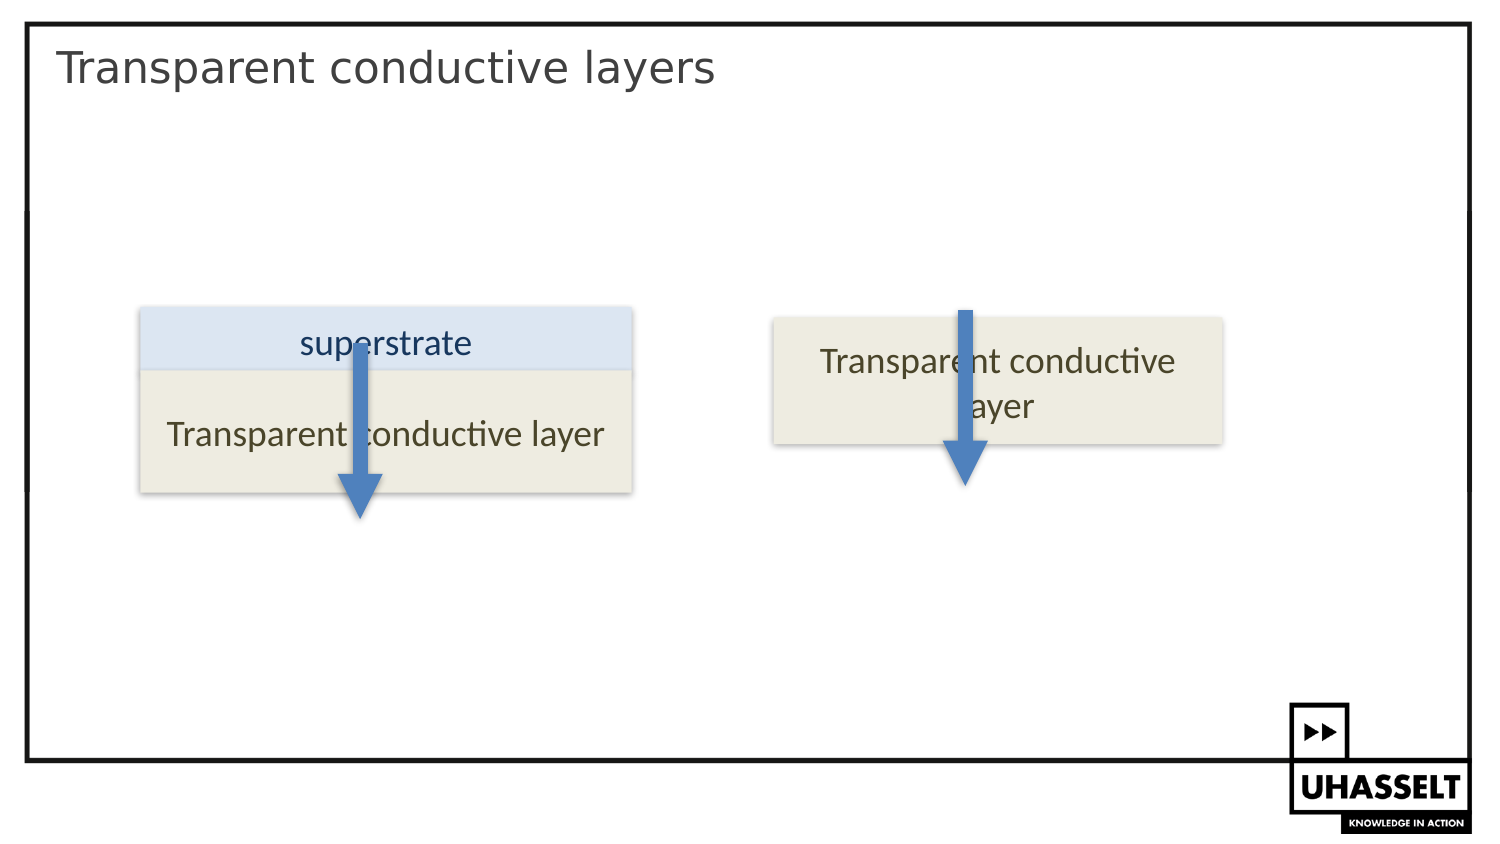

# Transparent conductive layers

superstrate
Transparent conductive layer
Transparent conductive layer